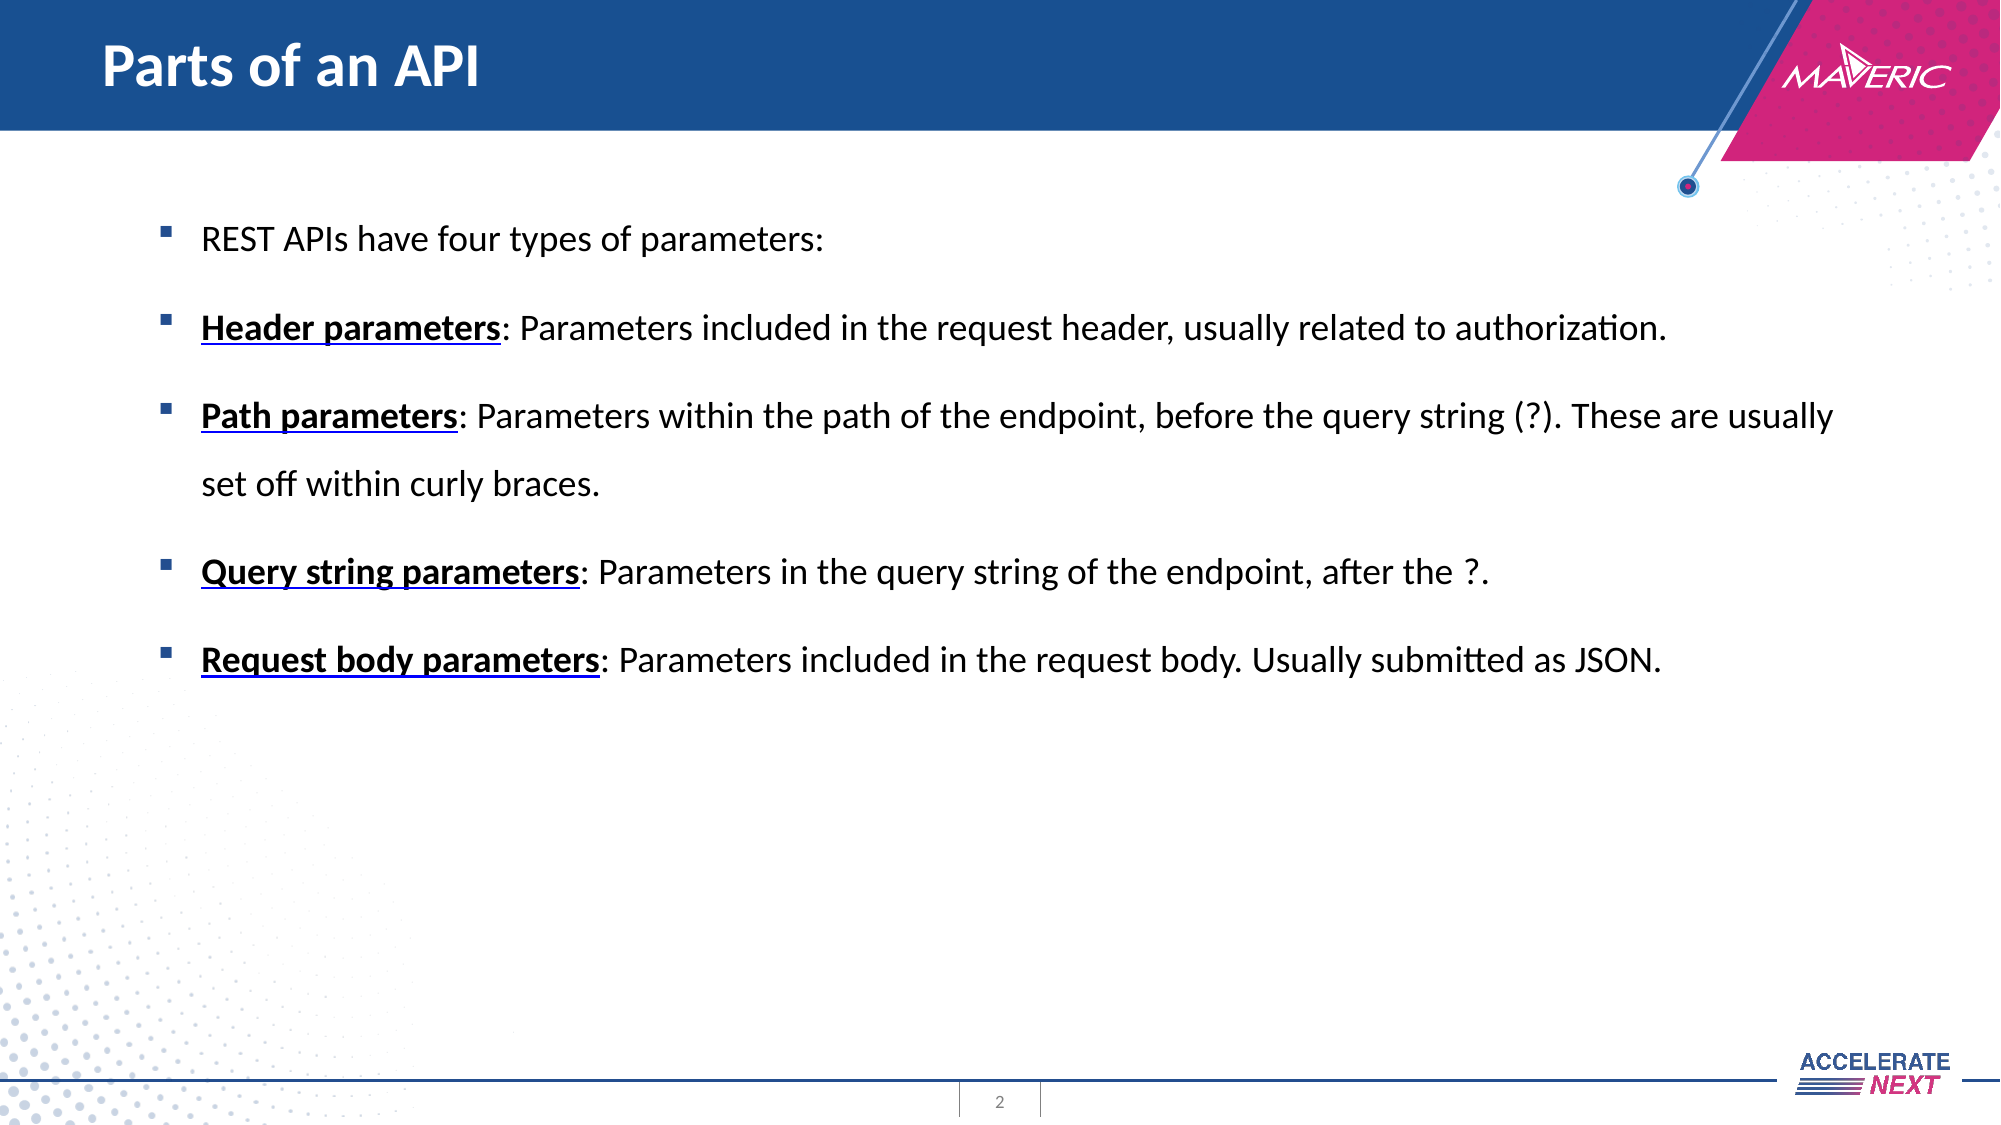

# Parts of an API
REST APIs have four types of parameters:
Header parameters: Parameters included in the request header, usually related to authorization.
Path parameters: Parameters within the path of the endpoint, before the query string (?). These are usually set off within curly braces.
Query string parameters: Parameters in the query string of the endpoint, after the ?.
Request body parameters: Parameters included in the request body. Usually submitted as JSON.

2